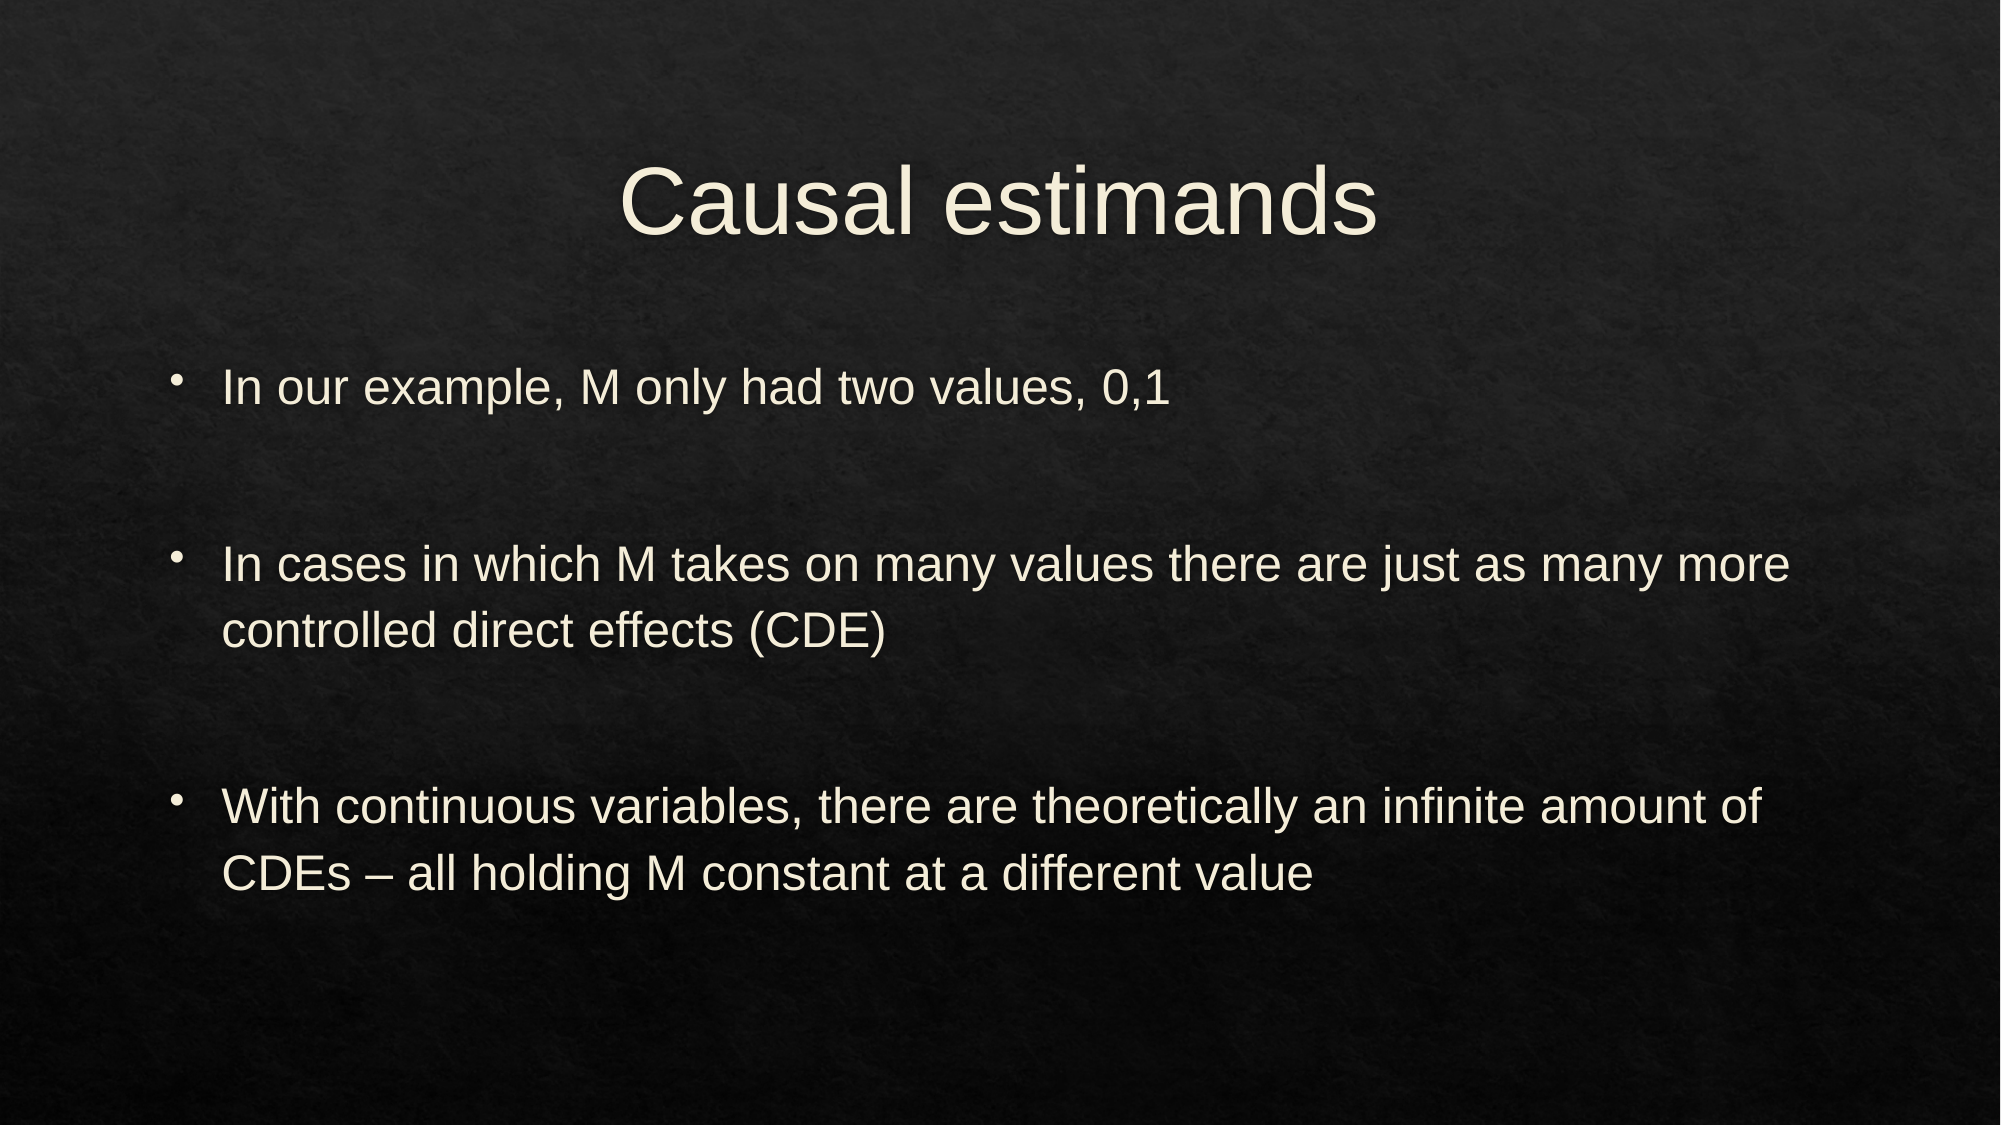

# Causal estimands
In our example, M only had two values, 0,1

In cases in which M takes on many values there are just as many more controlled direct effects (CDE)

With continuous variables, there are theoretically an infinite amount of CDEs – all holding M constant at a different value